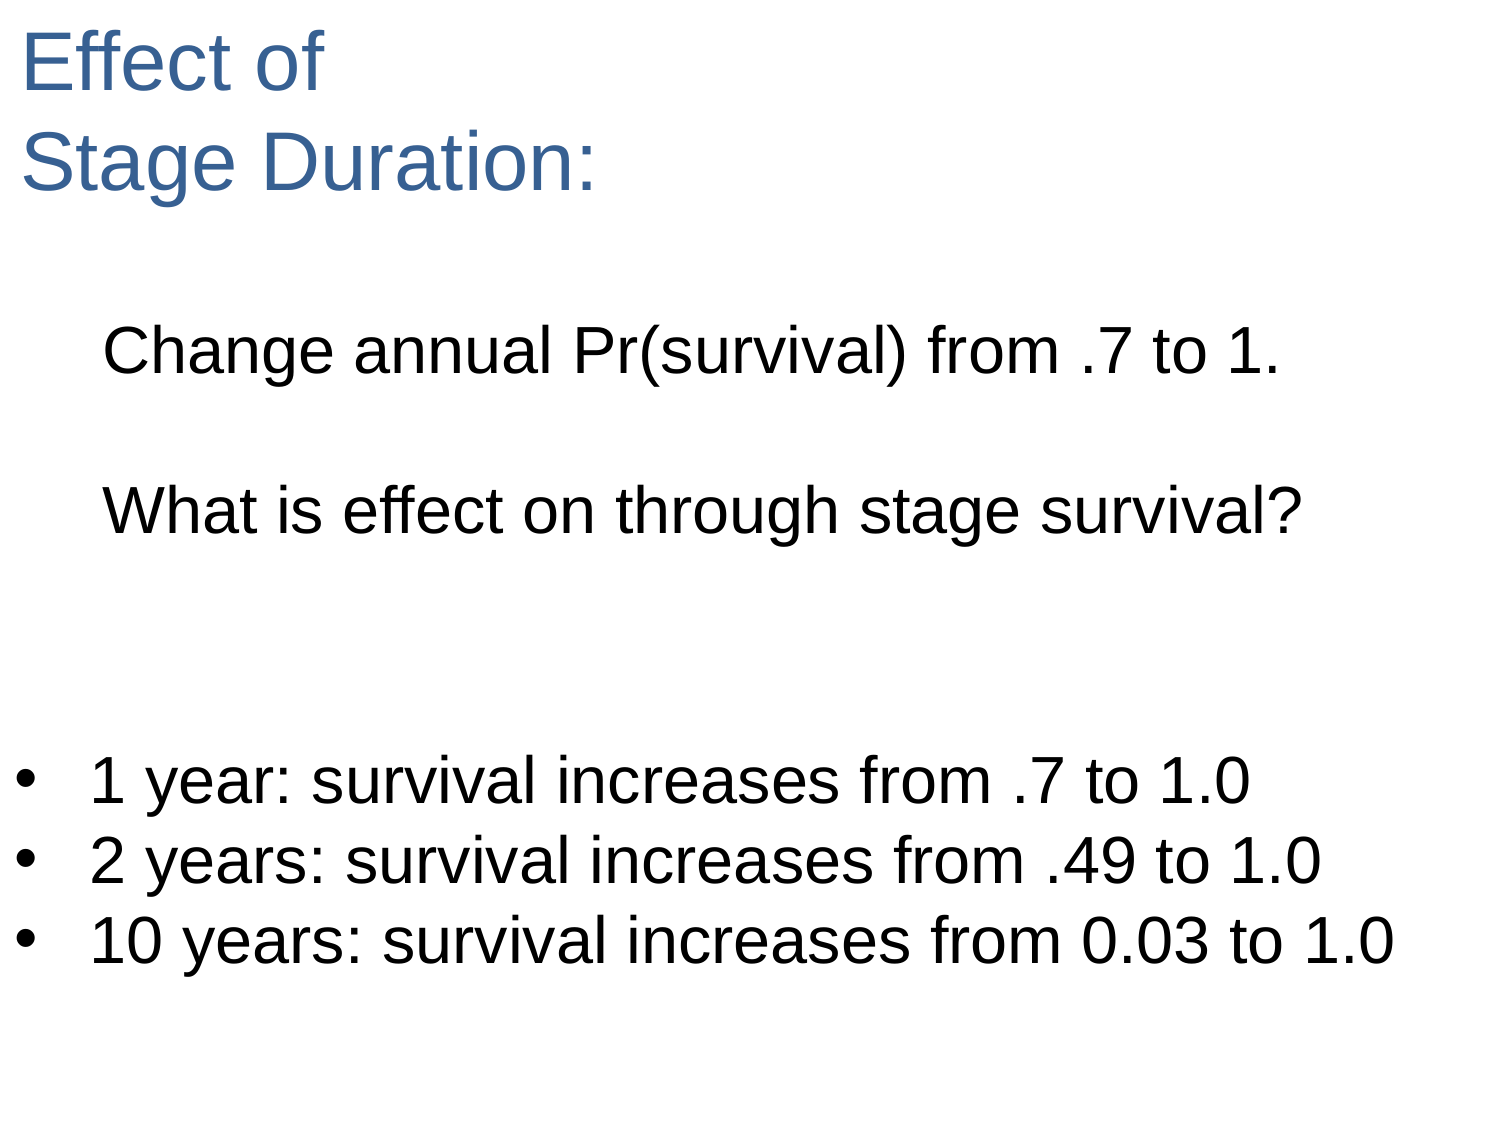

Effect of
Stage Duration:
Change annual Pr(survival) from .7 to 1.

What is effect on through stage survival?

1 year: survival increases from .7 to 1.0
2 years: survival increases from .49 to 1.0
10 years: survival increases from 0.03 to 1.0